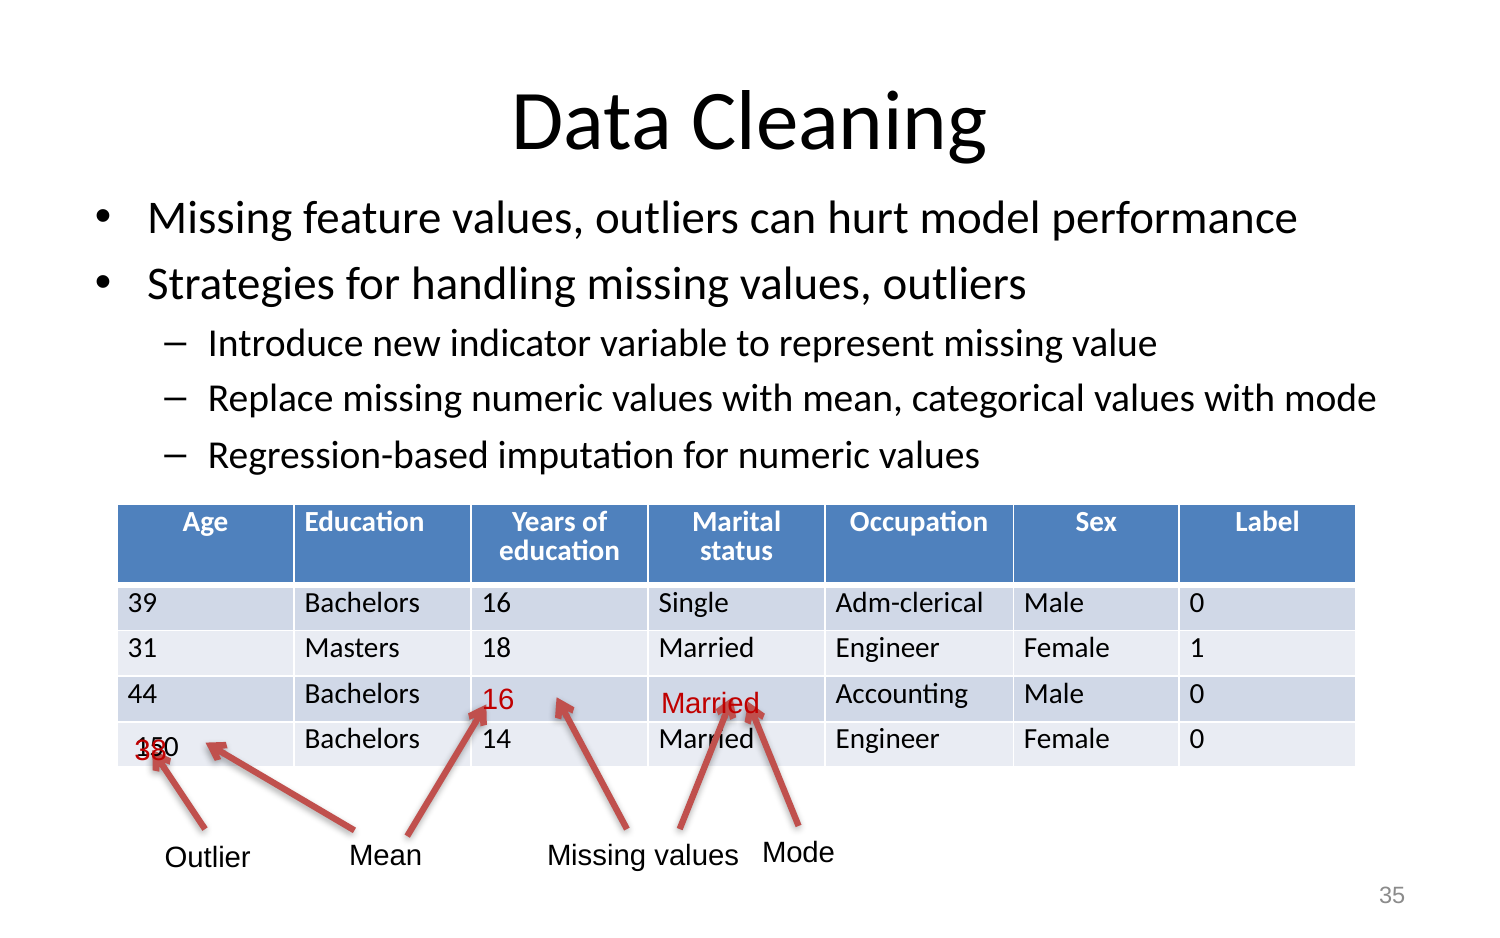

# Data Cleaning
Missing feature values, outliers can hurt model performance
Strategies for handling missing values, outliers
Introduce new indicator variable to represent missing value
Replace missing numeric values with mean, categorical values with mode
Regression-based imputation for numeric values
| Age | Education | Years of education | Marital status | Occupation | Sex | Label |
| --- | --- | --- | --- | --- | --- | --- |
| 39 | Bachelors | 16 | Single | Adm-clerical | Male | 0 |
| 31 | Masters | 18 | Married | Engineer | Female | 1 |
| 44 | Bachelors |  |  | Accounting | Male | 0 |
|  | Bachelors | 14 | Married | Engineer | Female | 0 |
16
Married
150
38
Mode
Mean
Missing values
Outlier
35